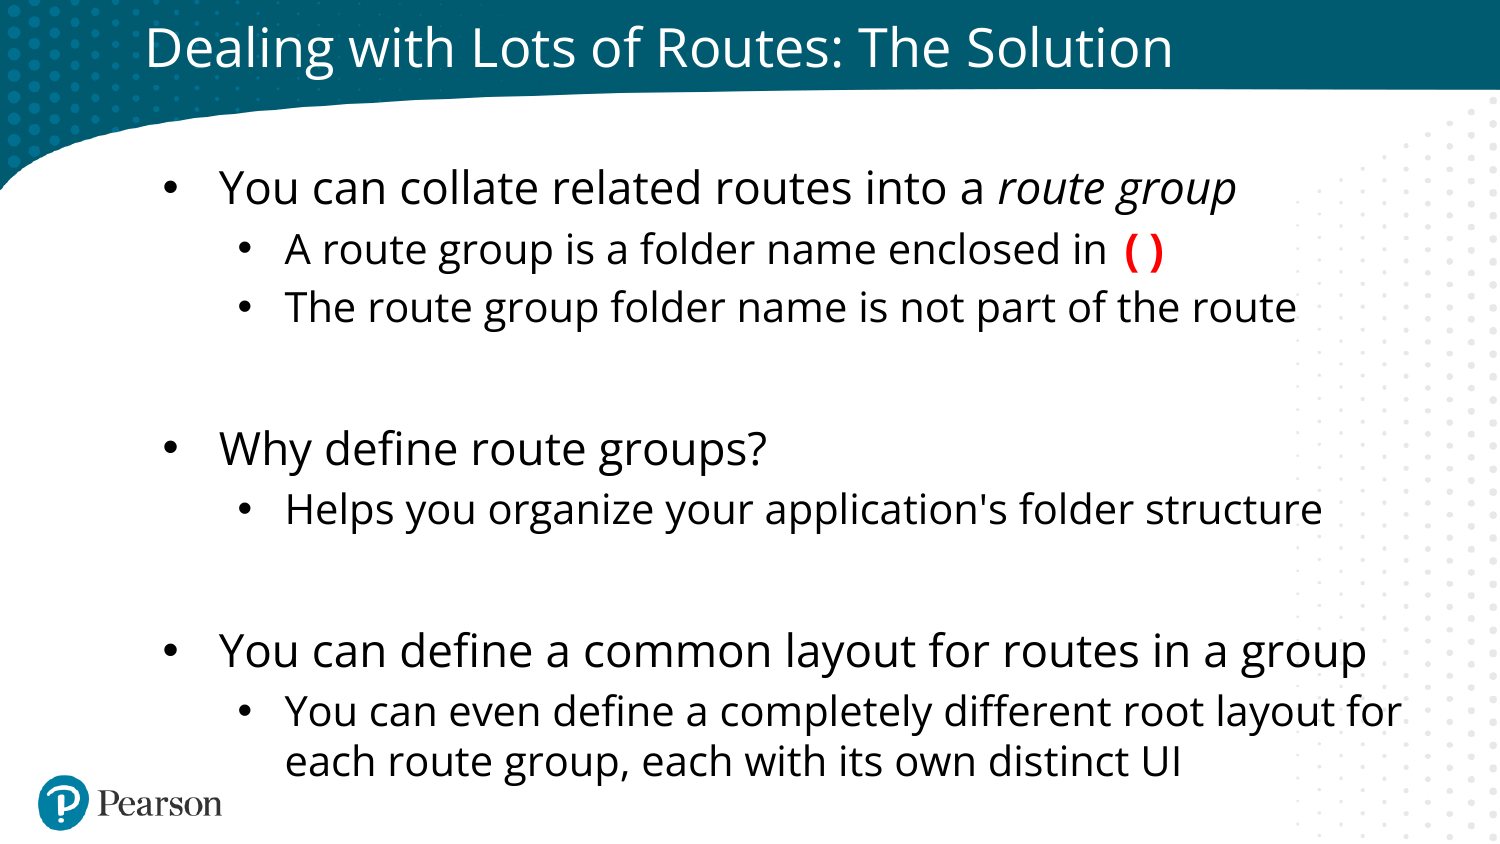

# Dealing with Lots of Routes: The Solution
You can collate related routes into a route group
A route group is a folder name enclosed in ()
The route group folder name is not part of the route

Why define route groups?
Helps you organize your application's folder structure

You can define a common layout for routes in a group
You can even define a completely different root layout for each route group, each with its own distinct UI